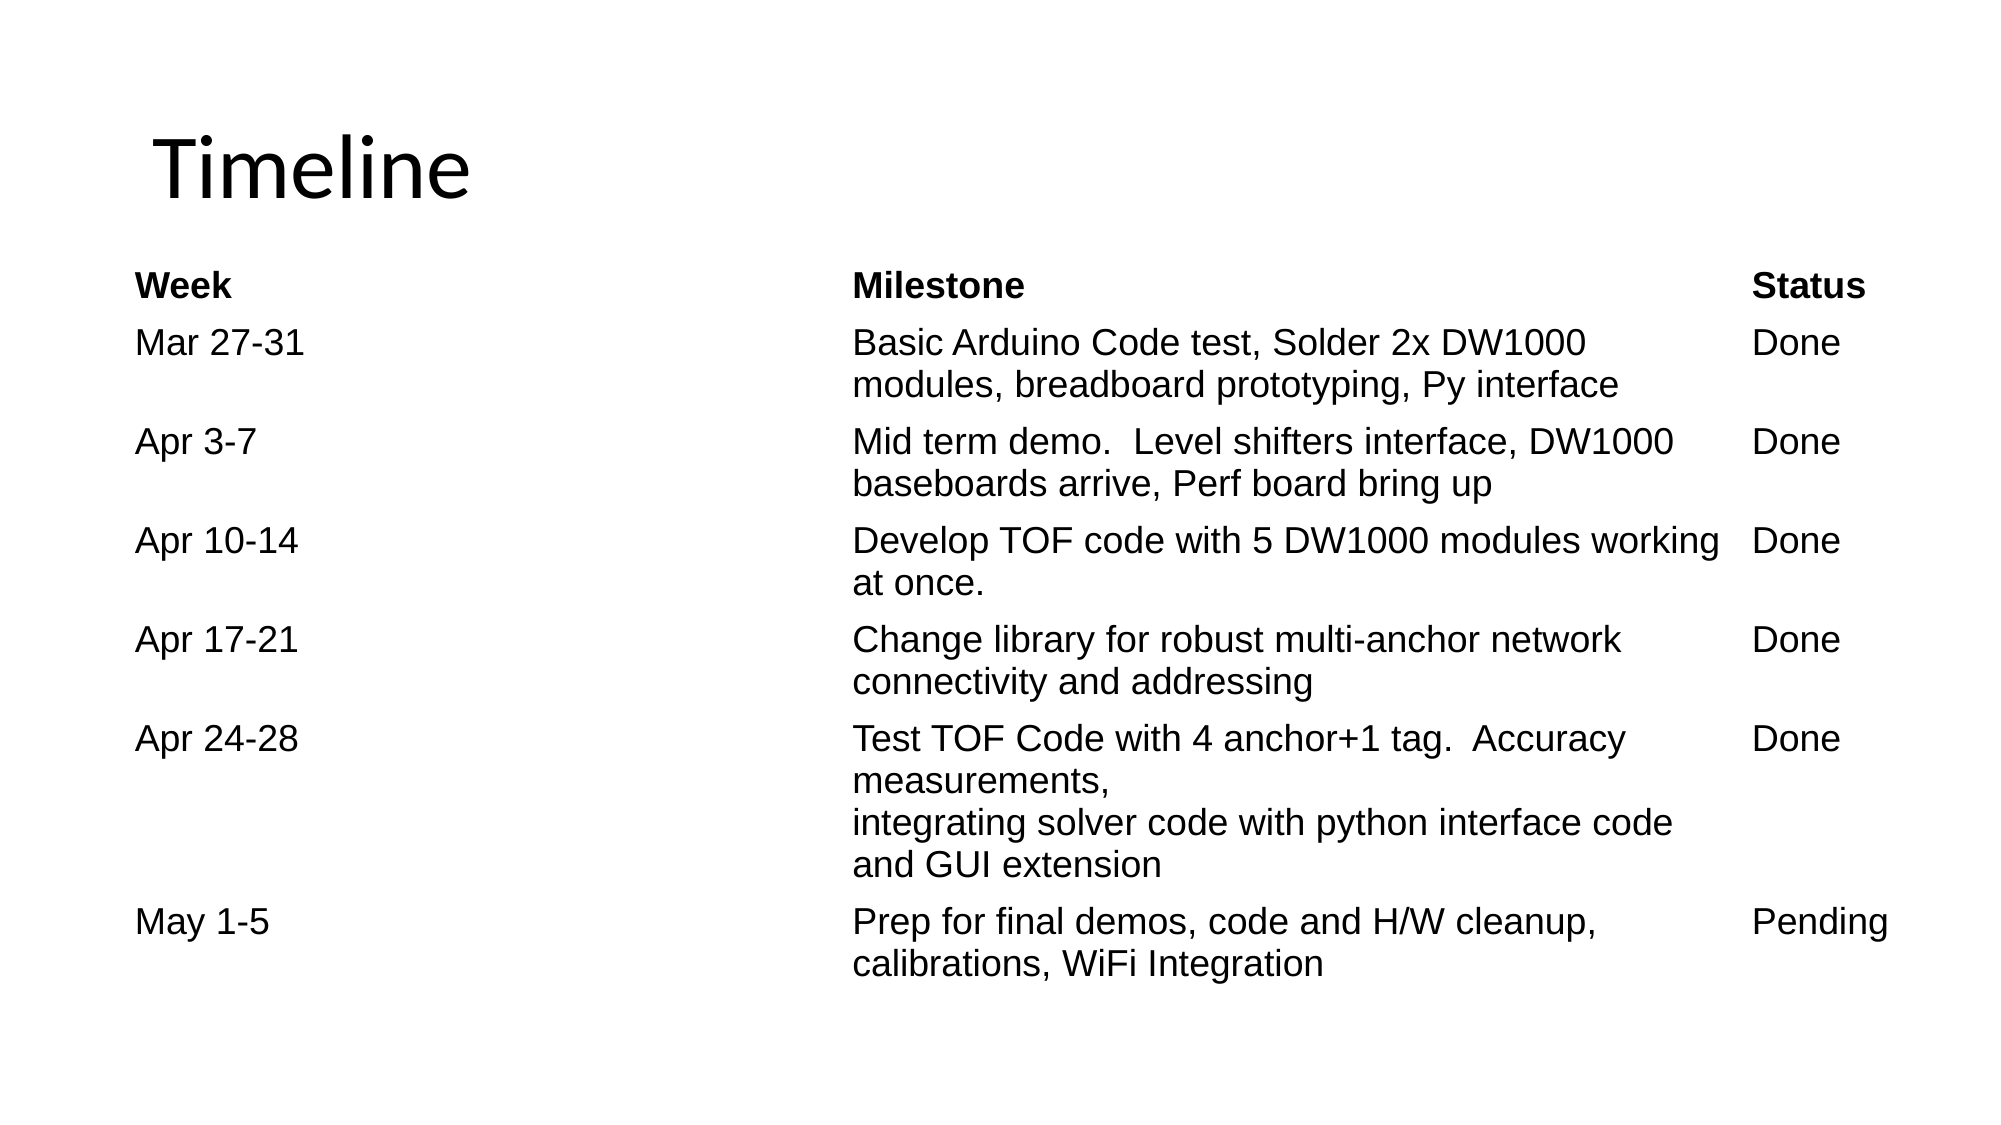

Timeline
| Week | Milestone | Status |
| --- | --- | --- |
| Mar 27-31 | Basic Arduino Code test, Solder 2x DW1000 modules, breadboard prototyping, Py interface | Done |
| Apr 3-7 | Mid term demo. Level shifters interface, DW1000 baseboards arrive, Perf board bring up | Done |
| Apr 10-14 | Develop TOF code with 5 DW1000 modules working at once. | Done |
| Apr 17-21 | Change library for robust multi-anchor network connectivity and addressing | Done |
| Apr 24-28 | Test TOF Code with 4 anchor+1 tag. Accuracy measurements, integrating solver code with python interface code and GUI extension | Done |
| May 1-5 | Prep for final demos, code and H/W cleanup, calibrations, WiFi Integration | Pending |